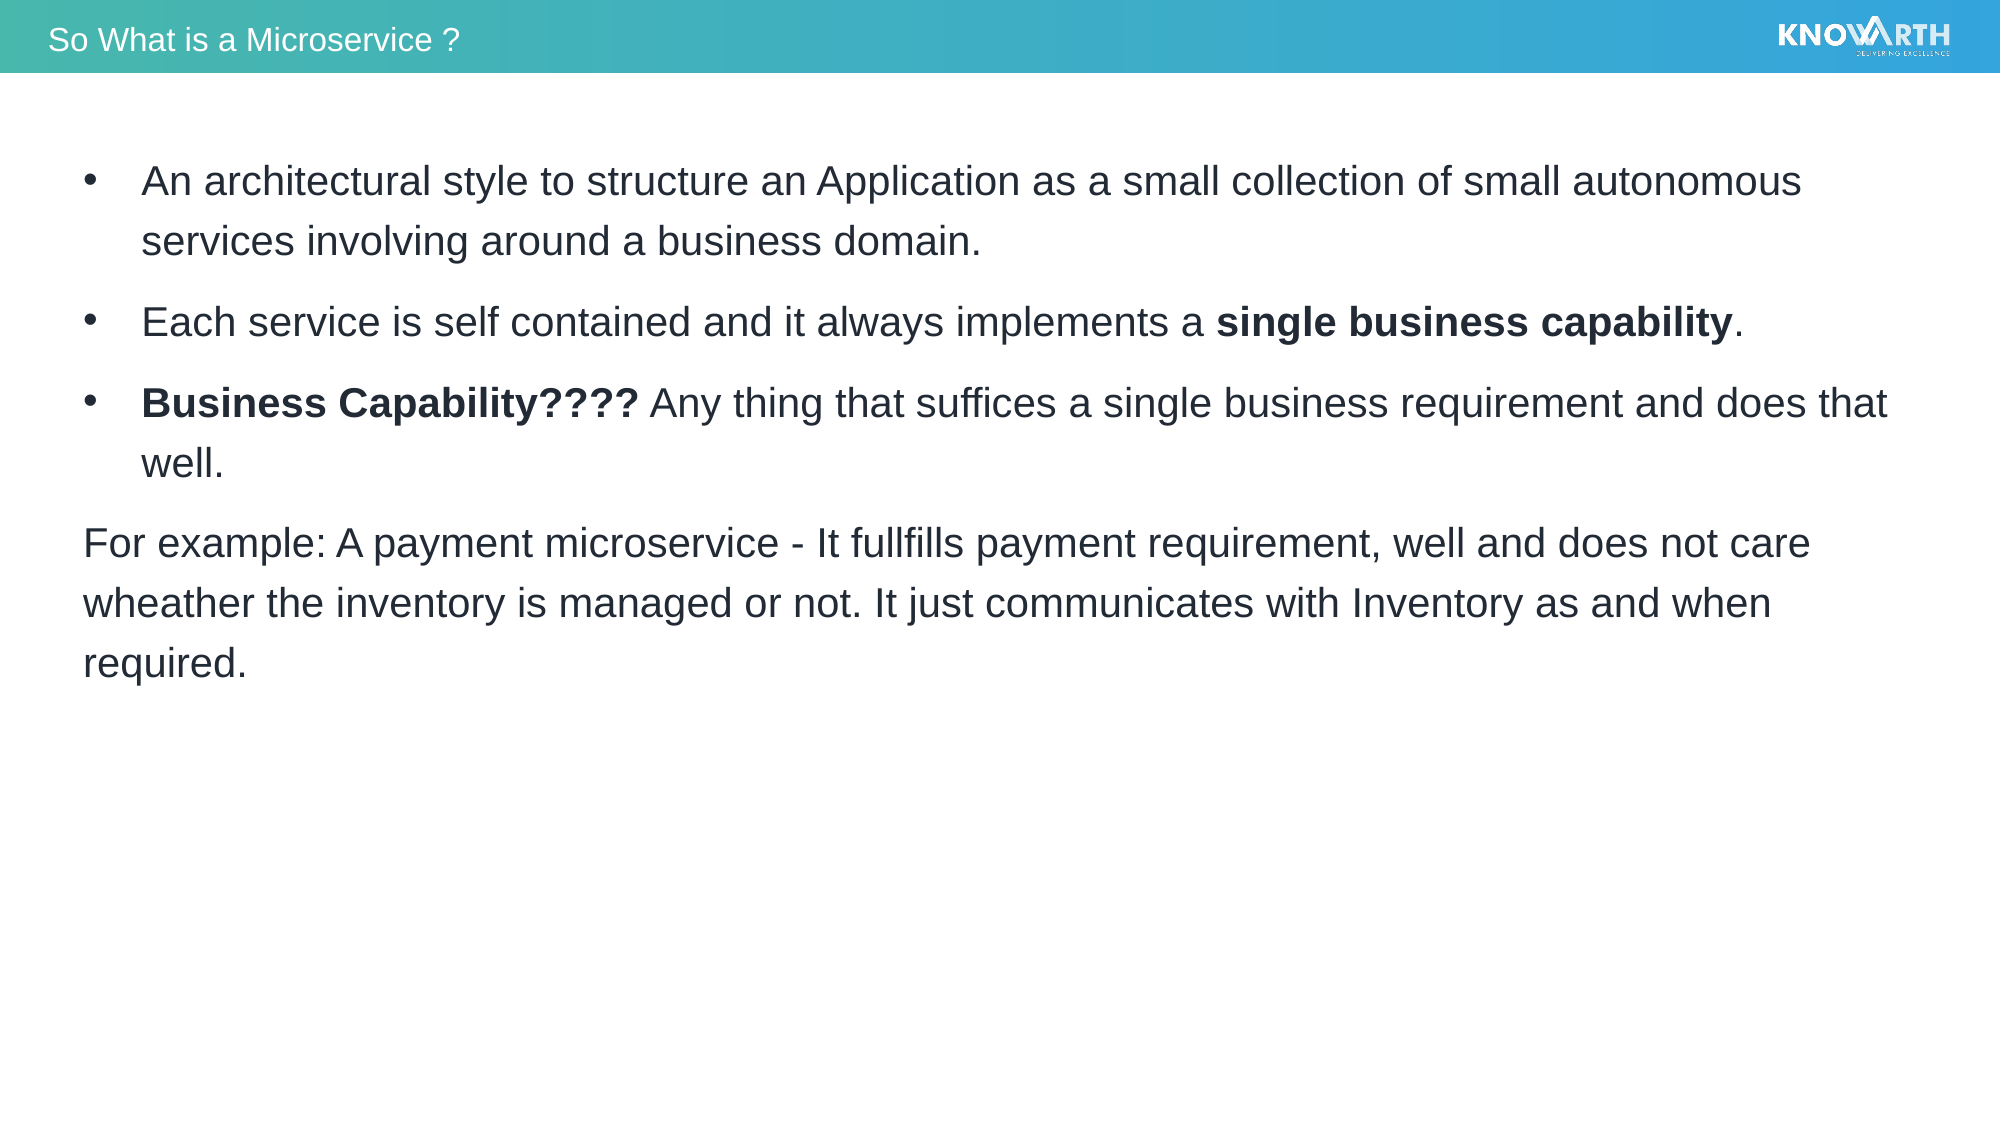

# So What is a Microservice ?
An architectural style to structure an Application as a small collection of small autonomous services involving around a business domain.
Each service is self contained and it always implements a single business capability.
Business Capability???? Any thing that suffices a single business requirement and does that well.
For example: A payment microservice - It fullfills payment requirement, well and does not care wheather the inventory is managed or not. It just communicates with Inventory as and when required.